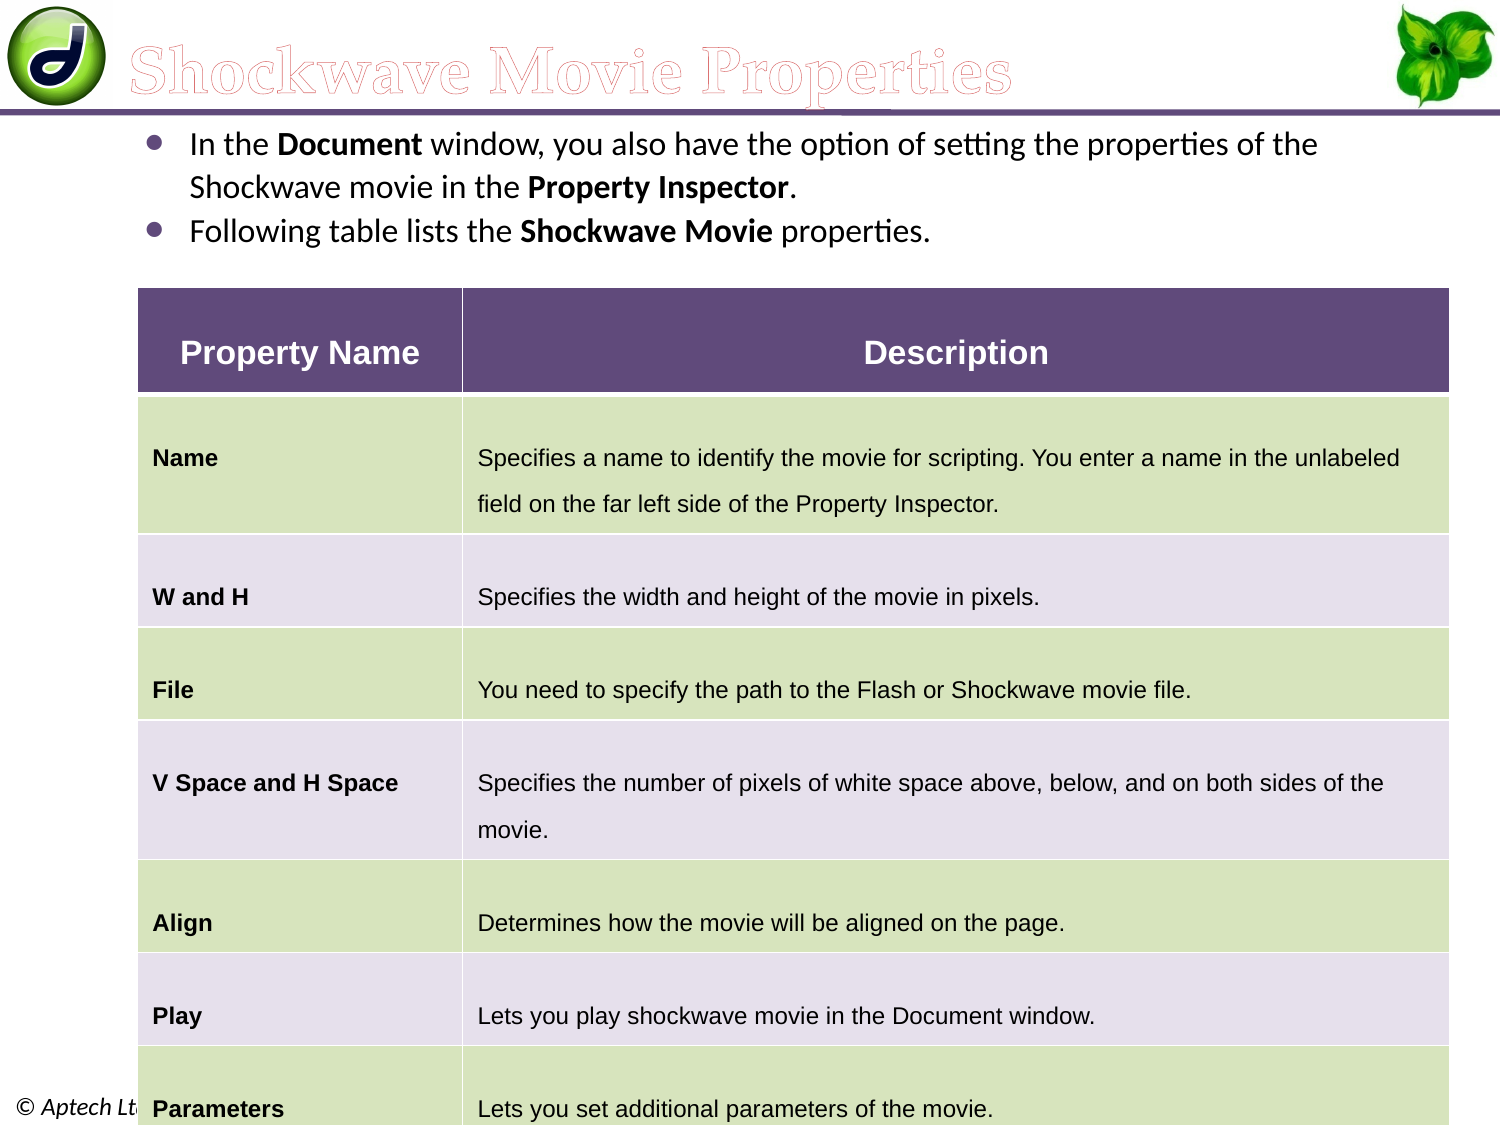

# Shockwave Movie Properties
In the Document window, you also have the option of setting the properties of the Shockwave movie in the Property Inspector.
Following table lists the Shockwave Movie properties.

| Property Name | Description |
| --- | --- |
| Name | Specifies a name to identify the movie for scripting. You enter a name in the unlabeled field on the far left side of the Property Inspector. |
| W and H | Specifies the width and height of the movie in pixels. |
| File | You need to specify the path to the Flash or Shockwave movie file. |
| V Space and H Space | Specifies the number of pixels of white space above, below, and on both sides of the movie. |
| Align | Determines how the movie will be aligned on the page. |
| Play | Lets you play shockwave movie in the Document window. |
| Parameters | Lets you set additional parameters of the movie. |
Working with Multimedia Objects / Session 4
26